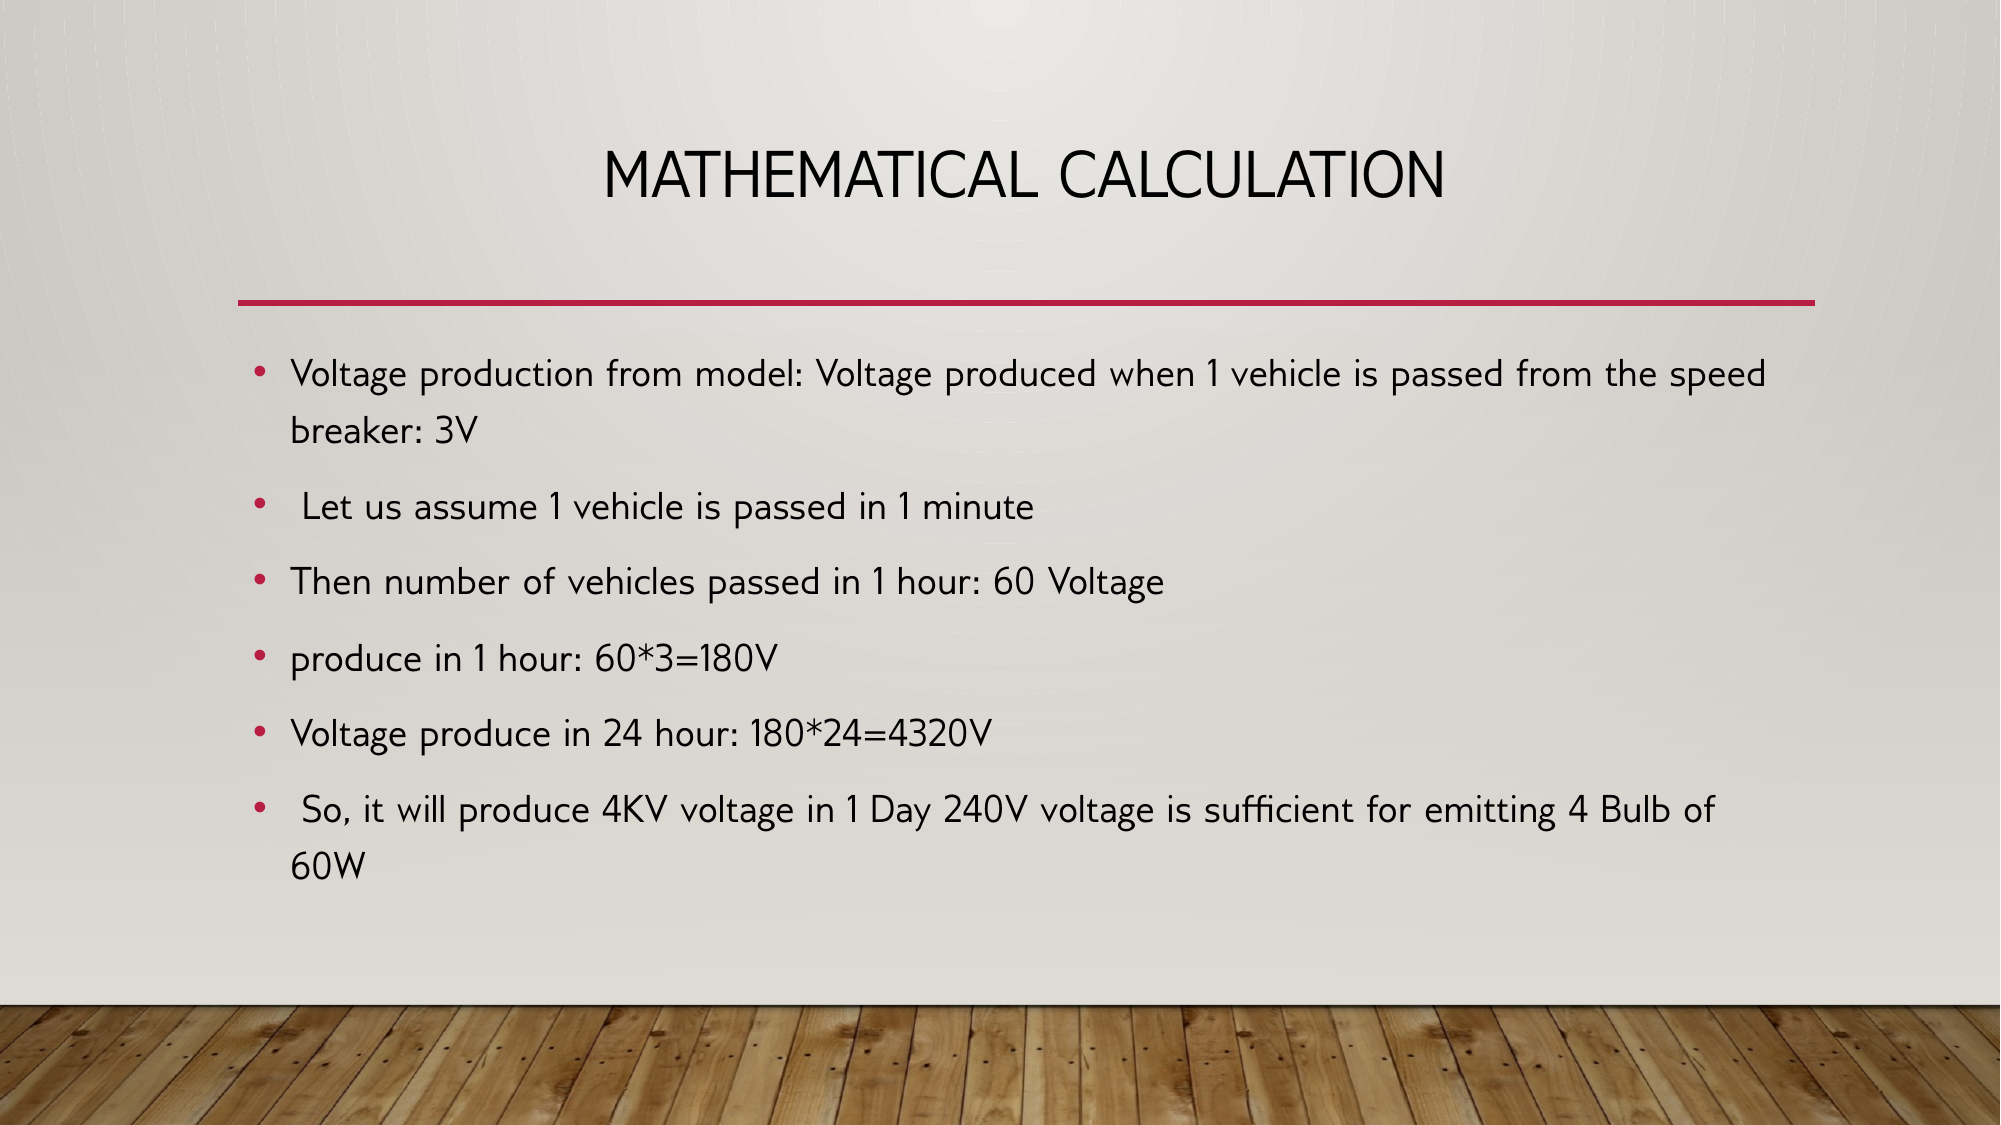

# MATHEMATICAL CALCULATION
Voltage production from model: Voltage produced when 1 vehicle is passed from the speed breaker: 3V
 Let us assume 1 vehicle is passed in 1 minute
Then number of vehicles passed in 1 hour: 60 Voltage
produce in 1 hour: 60*3=180V
Voltage produce in 24 hour: 180*24=4320V
 So, it will produce 4KV voltage in 1 Day 240V voltage is sufficient for emitting 4 Bulb of 60W